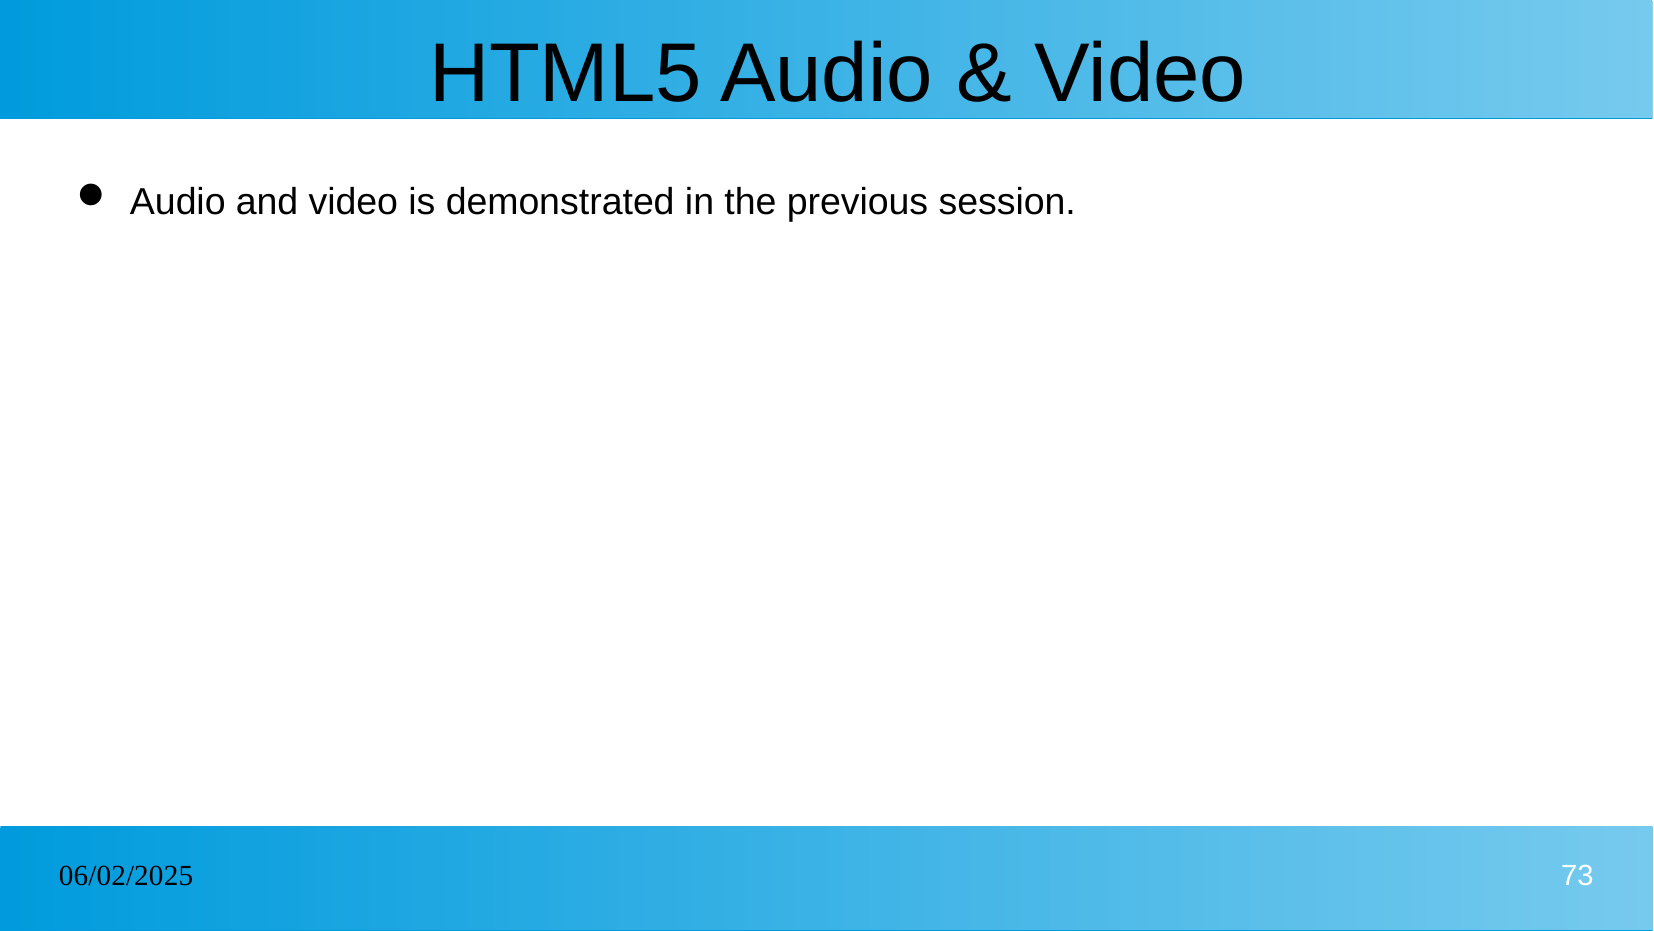

# HTML5 Audio & Video
Audio and video is demonstrated in the previous session.
06/02/2025
73